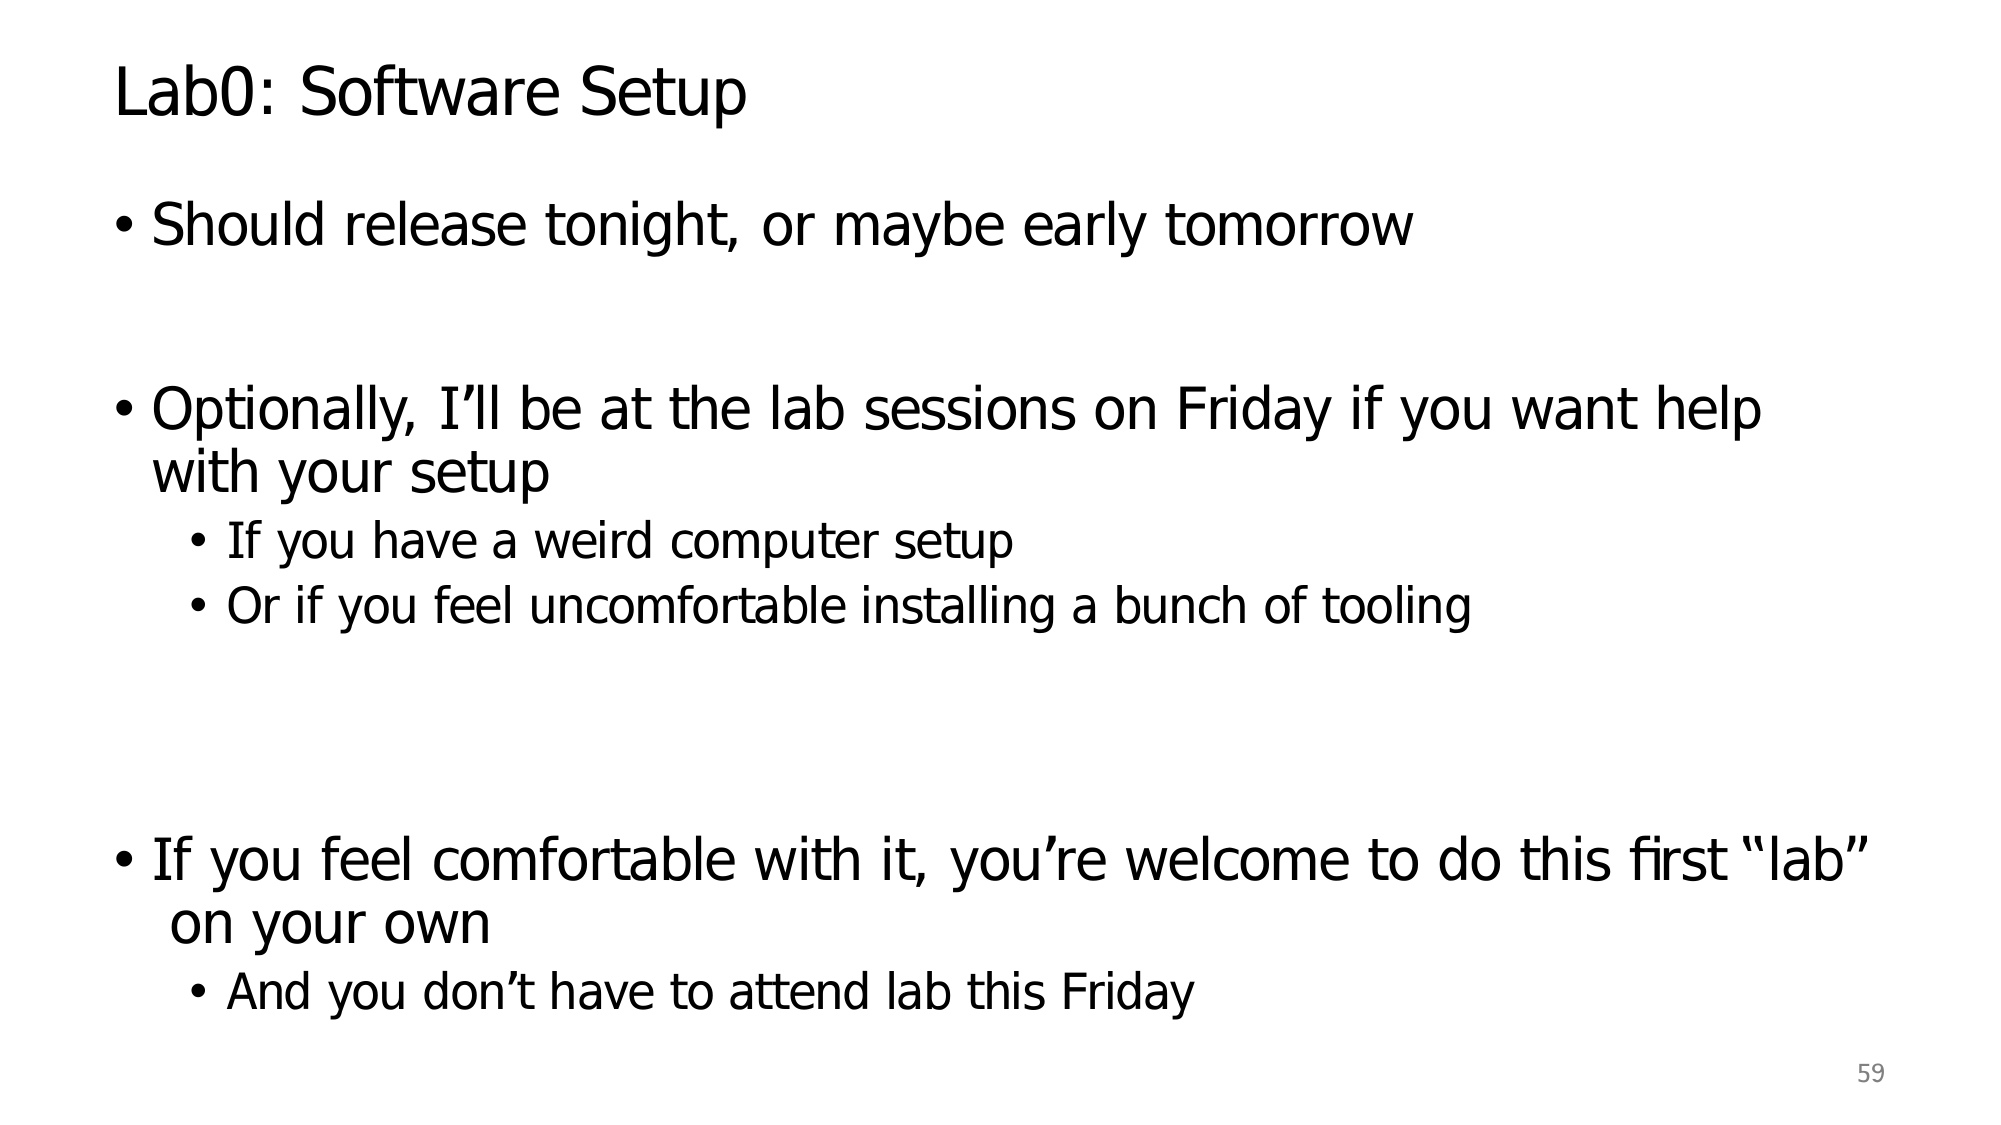

# Lab0: Software Setup
Should release tonight, or maybe early tomorrow

Optionally, I’ll be at the lab sessions on Friday if you want help with your setup
If you have a weird computer setup
Or if you feel uncomfortable installing a bunch of tooling

If you feel comfortable with it, you’re welcome to do this first “lab”  on your own
And you don’t have to attend lab this Friday
59